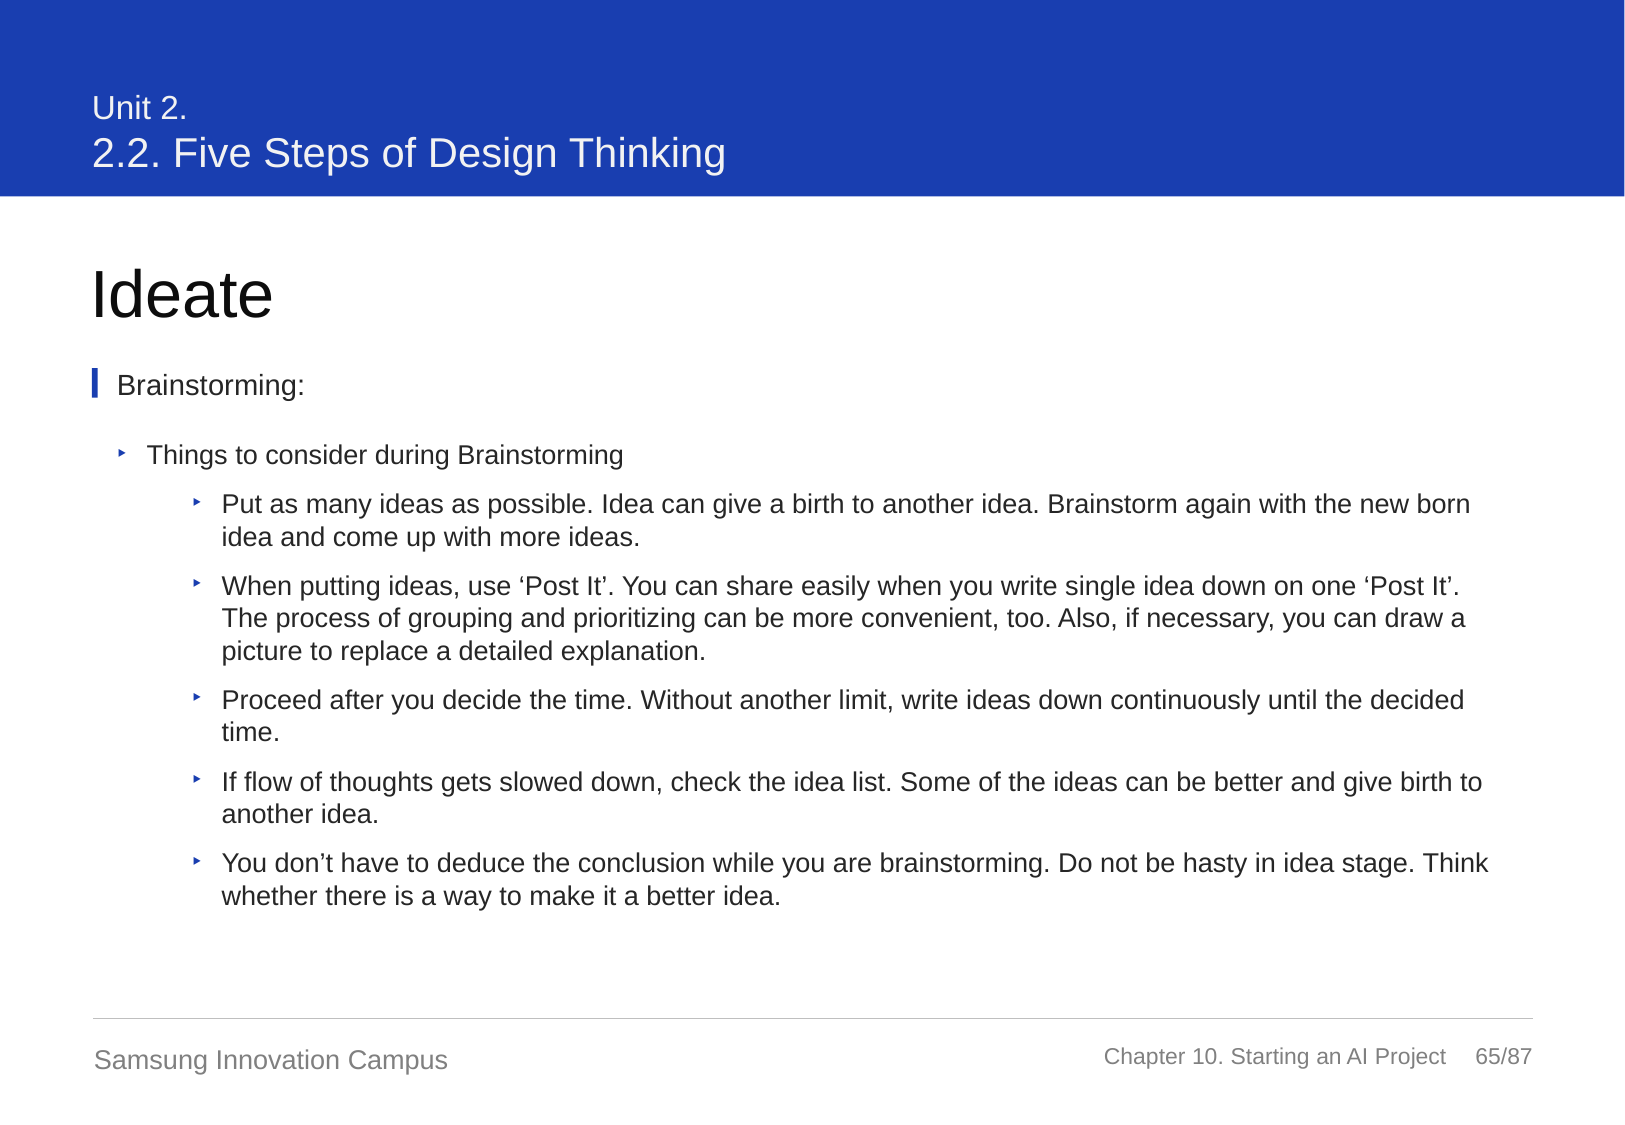

Unit 2.
2.2. Five Steps of Design Thinking
Ideate
Brainstorming:

Things to consider during Brainstorming
Put as many ideas as possible. Idea can give a birth to another idea. Brainstorm again with the new born idea and come up with more ideas.
When putting ideas, use ‘Post It’. You can share easily when you write single idea down on one ‘Post It’. The process of grouping and prioritizing can be more convenient, too. Also, if necessary, you can draw a picture to replace a detailed explanation.
Proceed after you decide the time. Without another limit, write ideas down continuously until the decided time.
If flow of thoughts gets slowed down, check the idea list. Some of the ideas can be better and give birth to another idea.
You don’t have to deduce the conclusion while you are brainstorming. Do not be hasty in idea stage. Think whether there is a way to make it a better idea.